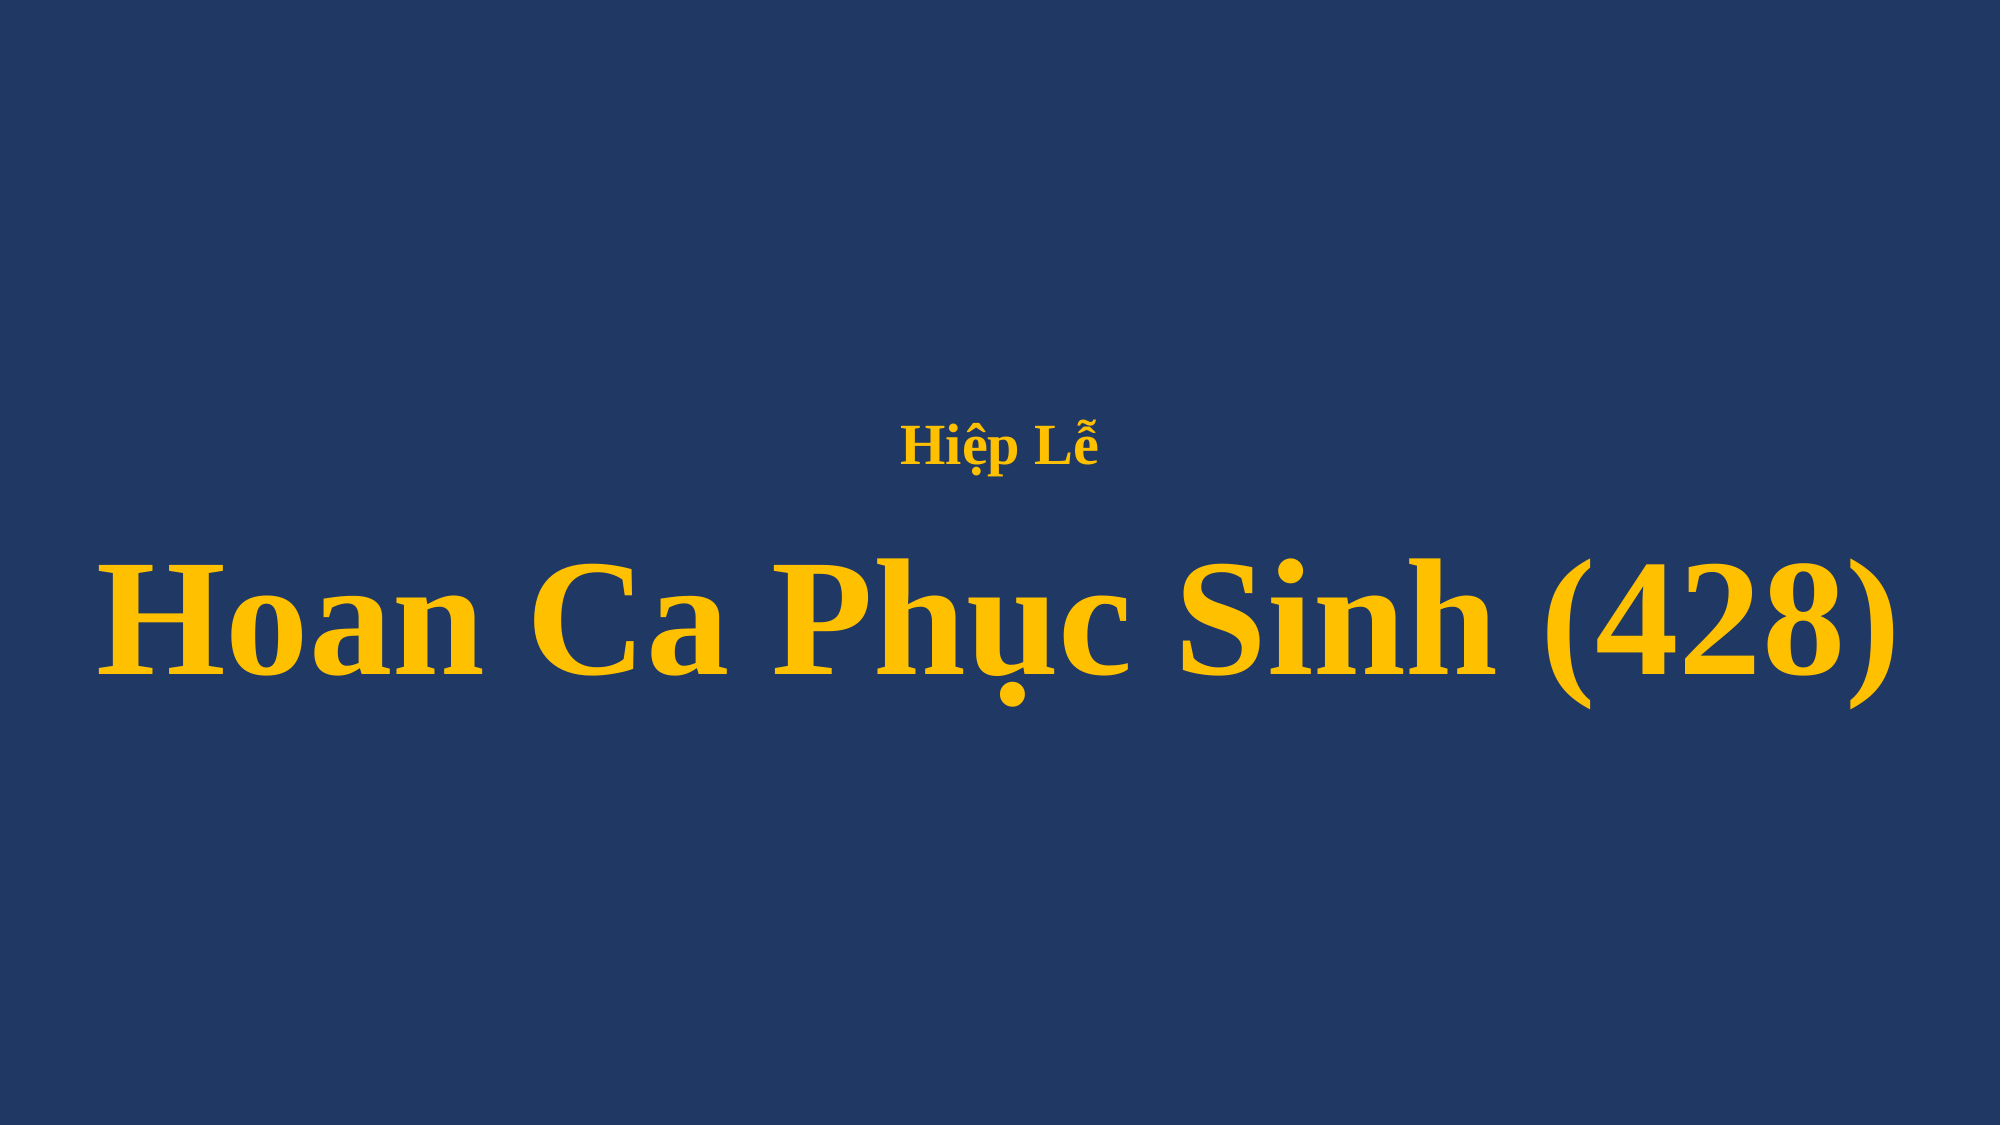

# Hiệp Lễ Hoan Ca Phục Sinh (428)